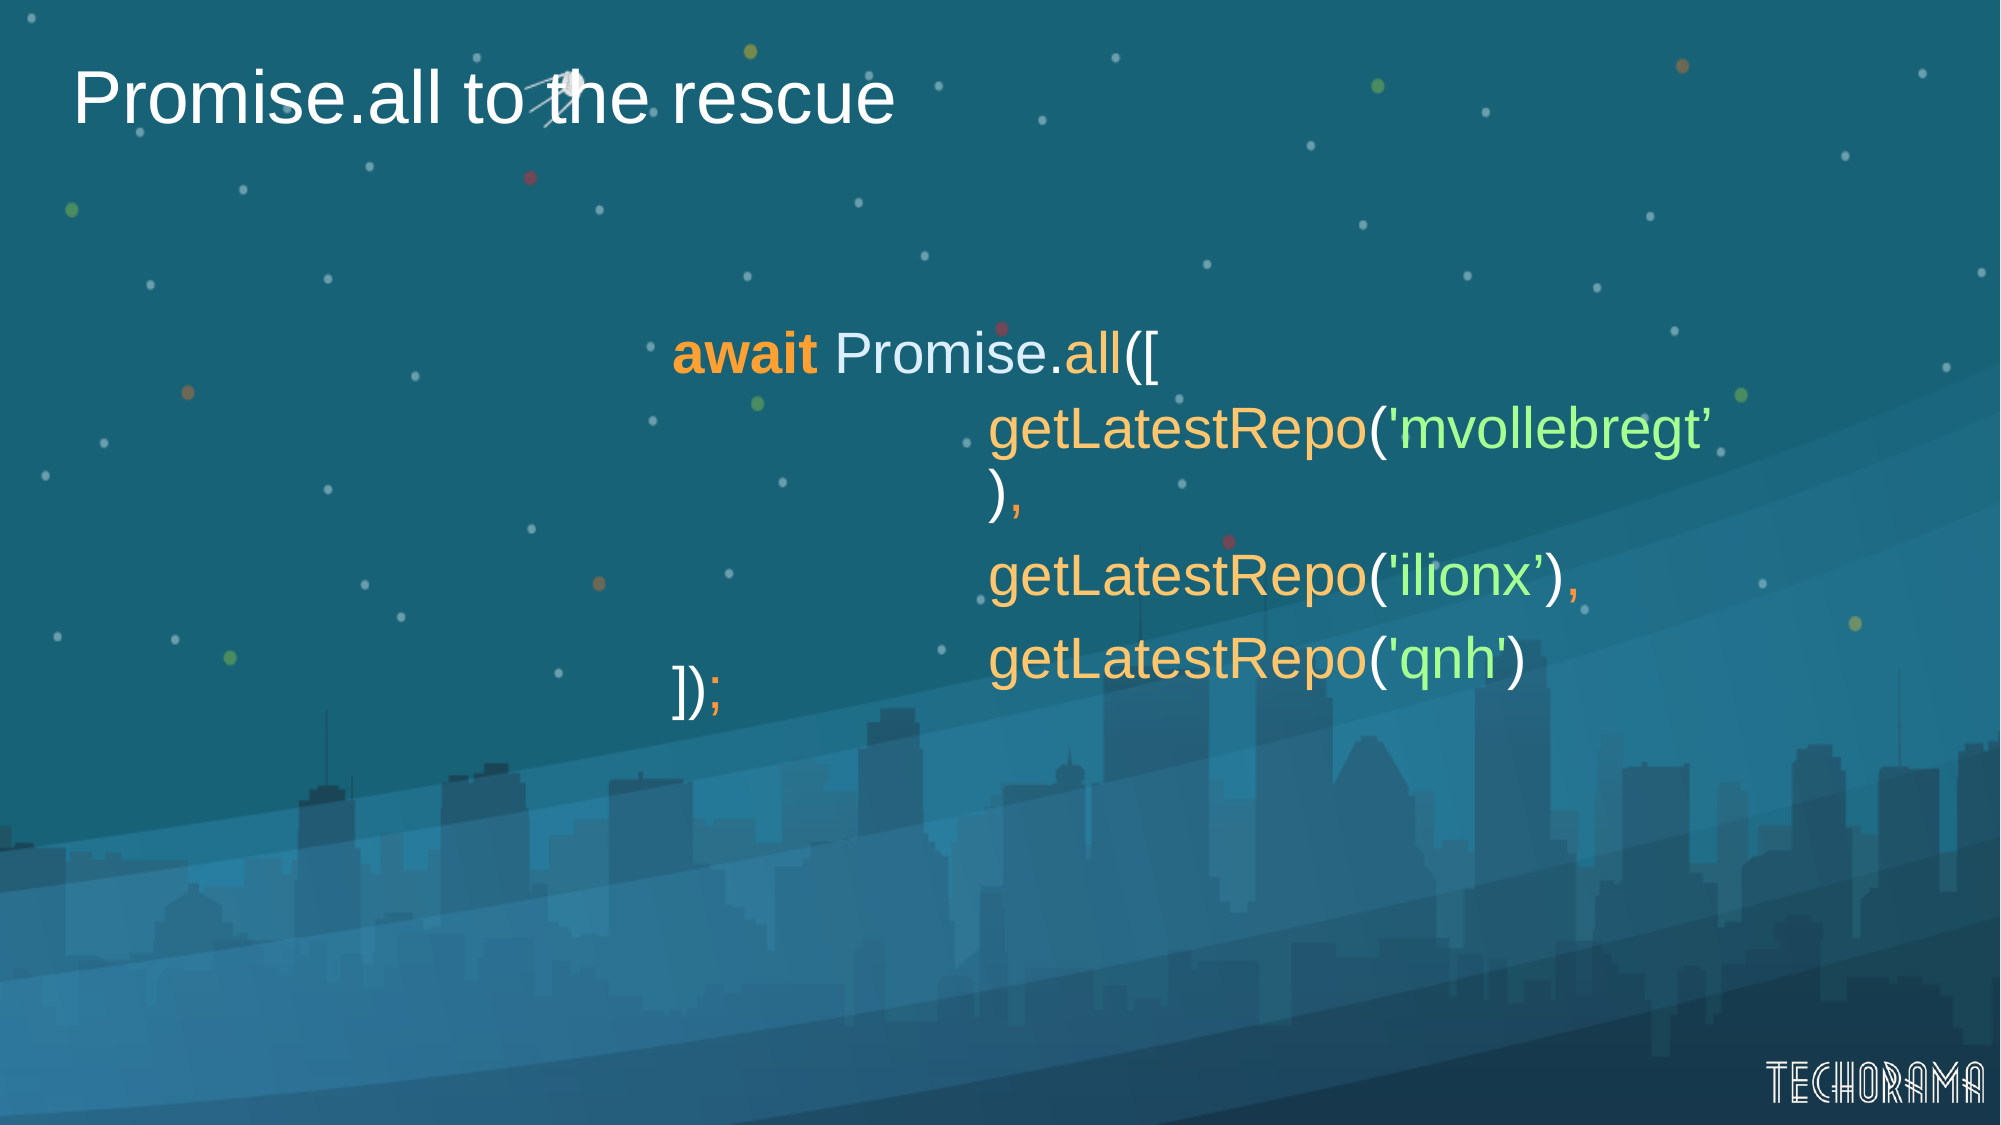

# Promise.all to the rescue

				await Promise.all([

				]);
getLatestRepo('mvollebregt’),
getLatestRepo('ilionx’),
getLatestRepo('qnh')